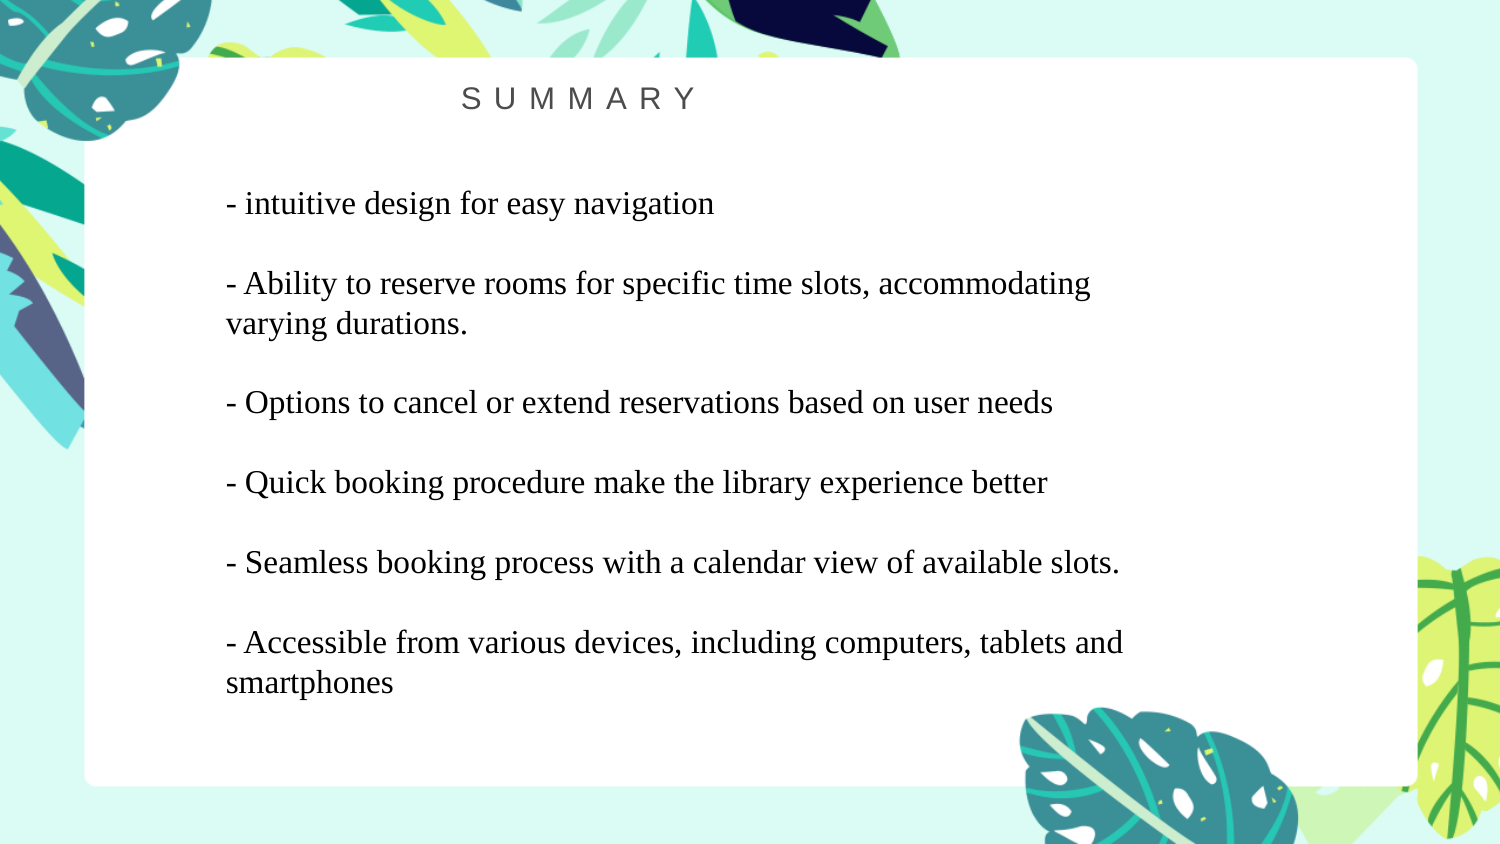

# SUMMARY

- intuitive design for easy navigation

- Ability to reserve rooms for specific time slots, accommodating varying durations.

- Options to cancel or extend reservations based on user needs

- Quick booking procedure make the library experience better

- Seamless booking process with a calendar view of available slots.

- Accessible from various devices, including computers, tablets and smartphones